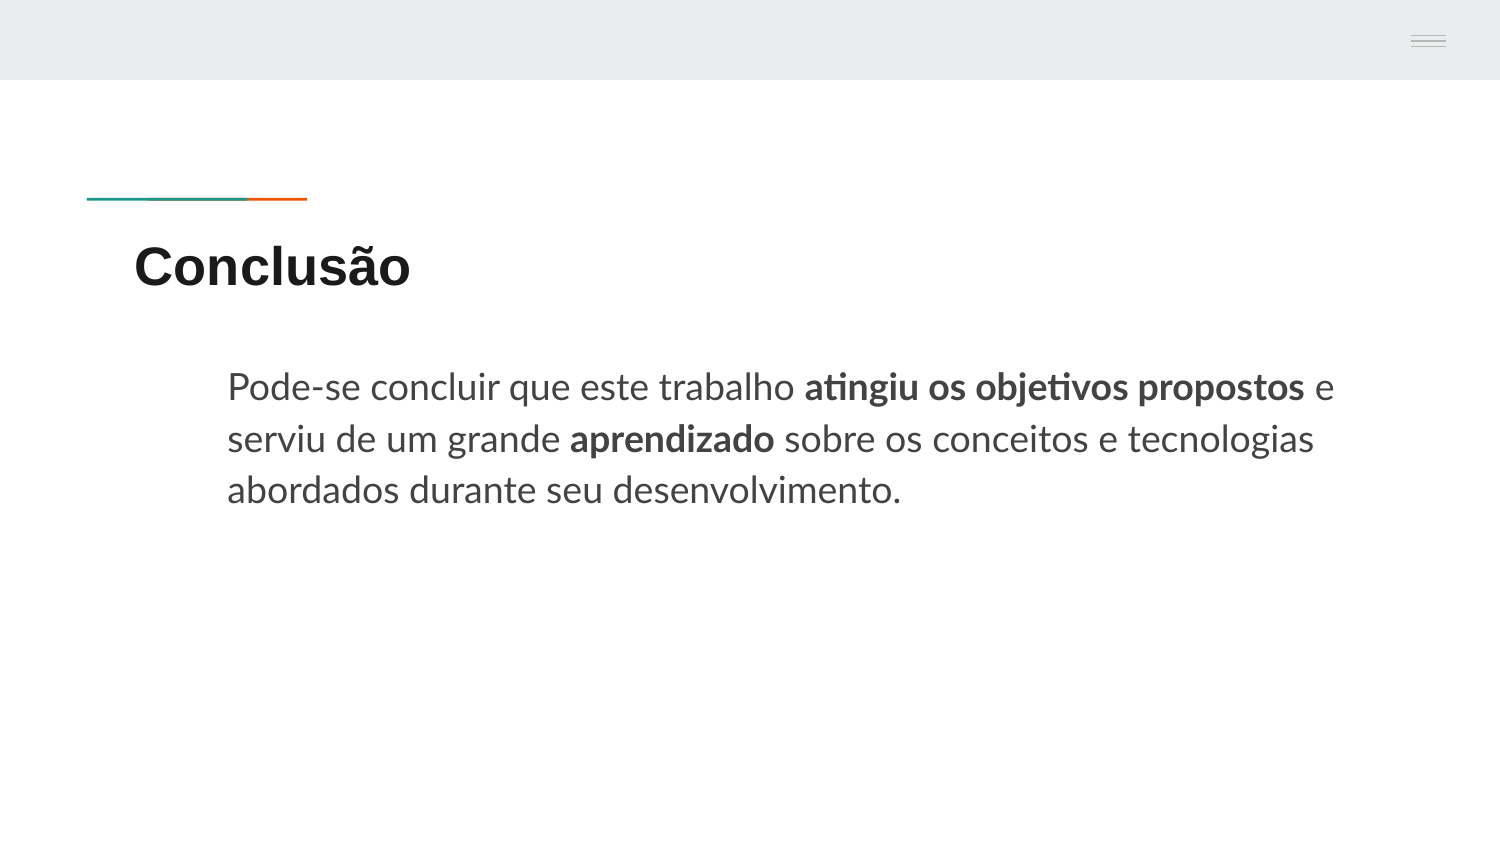

# Conclusão
Pode-se concluir que este trabalho atingiu os objetivos propostos e serviu de um grande aprendizado sobre os conceitos e tecnologias abordados durante seu desenvolvimento.